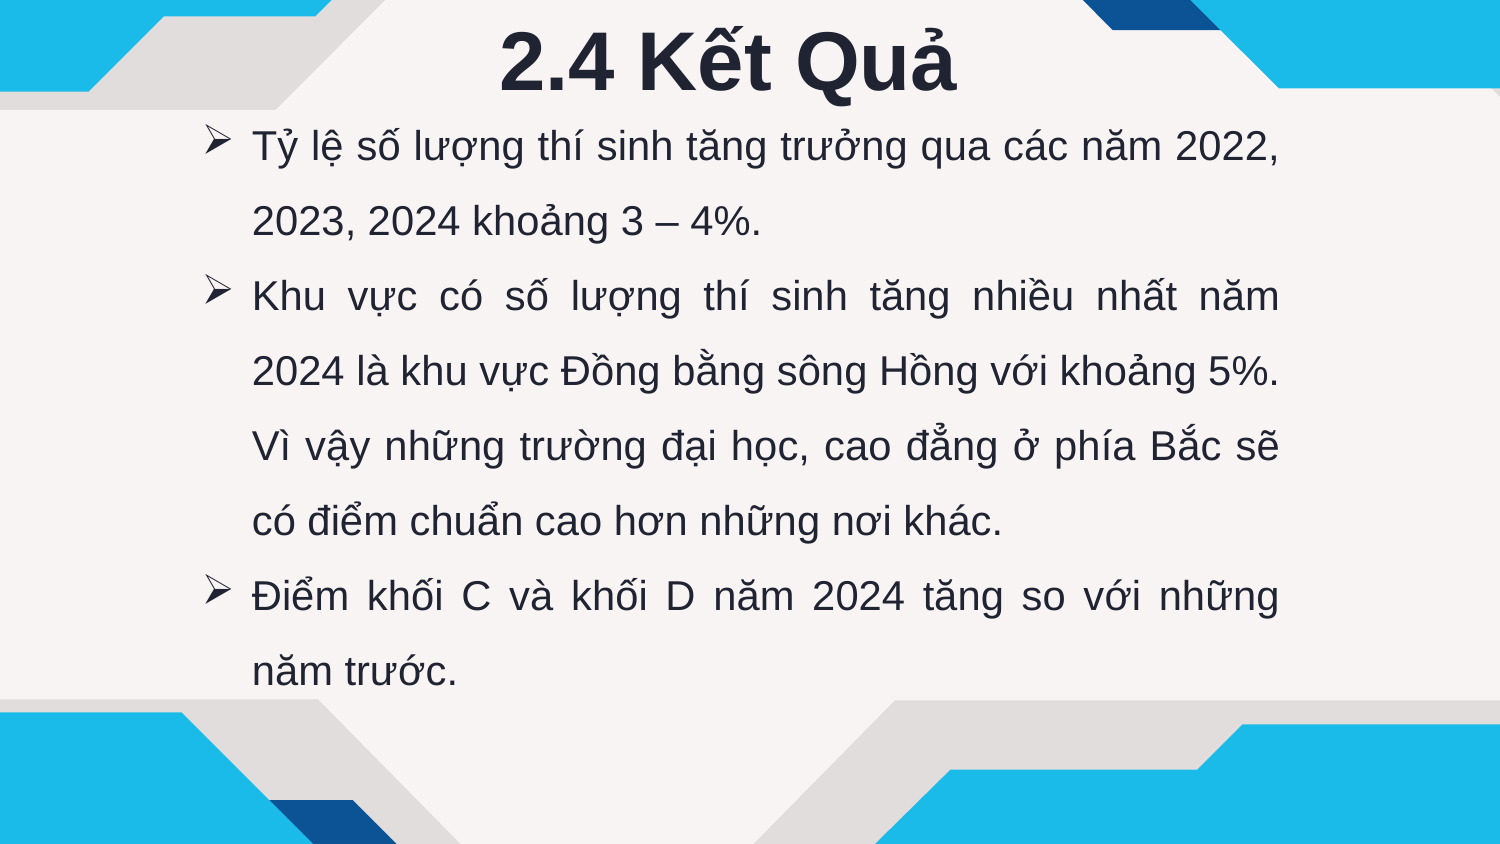

# 2.4 Kết Quả
Tỷ lệ số lượng thí sinh tăng trưởng qua các năm 2022, 2023, 2024 khoảng 3 – 4%.
Khu vực có số lượng thí sinh tăng nhiều nhất năm 2024 là khu vực Đồng bằng sông Hồng với khoảng 5%. Vì vậy những trường đại học, cao đẳng ở phía Bắc sẽ có điểm chuẩn cao hơn những nơi khác.
Điểm khối C và khối D năm 2024 tăng so với những năm trước.